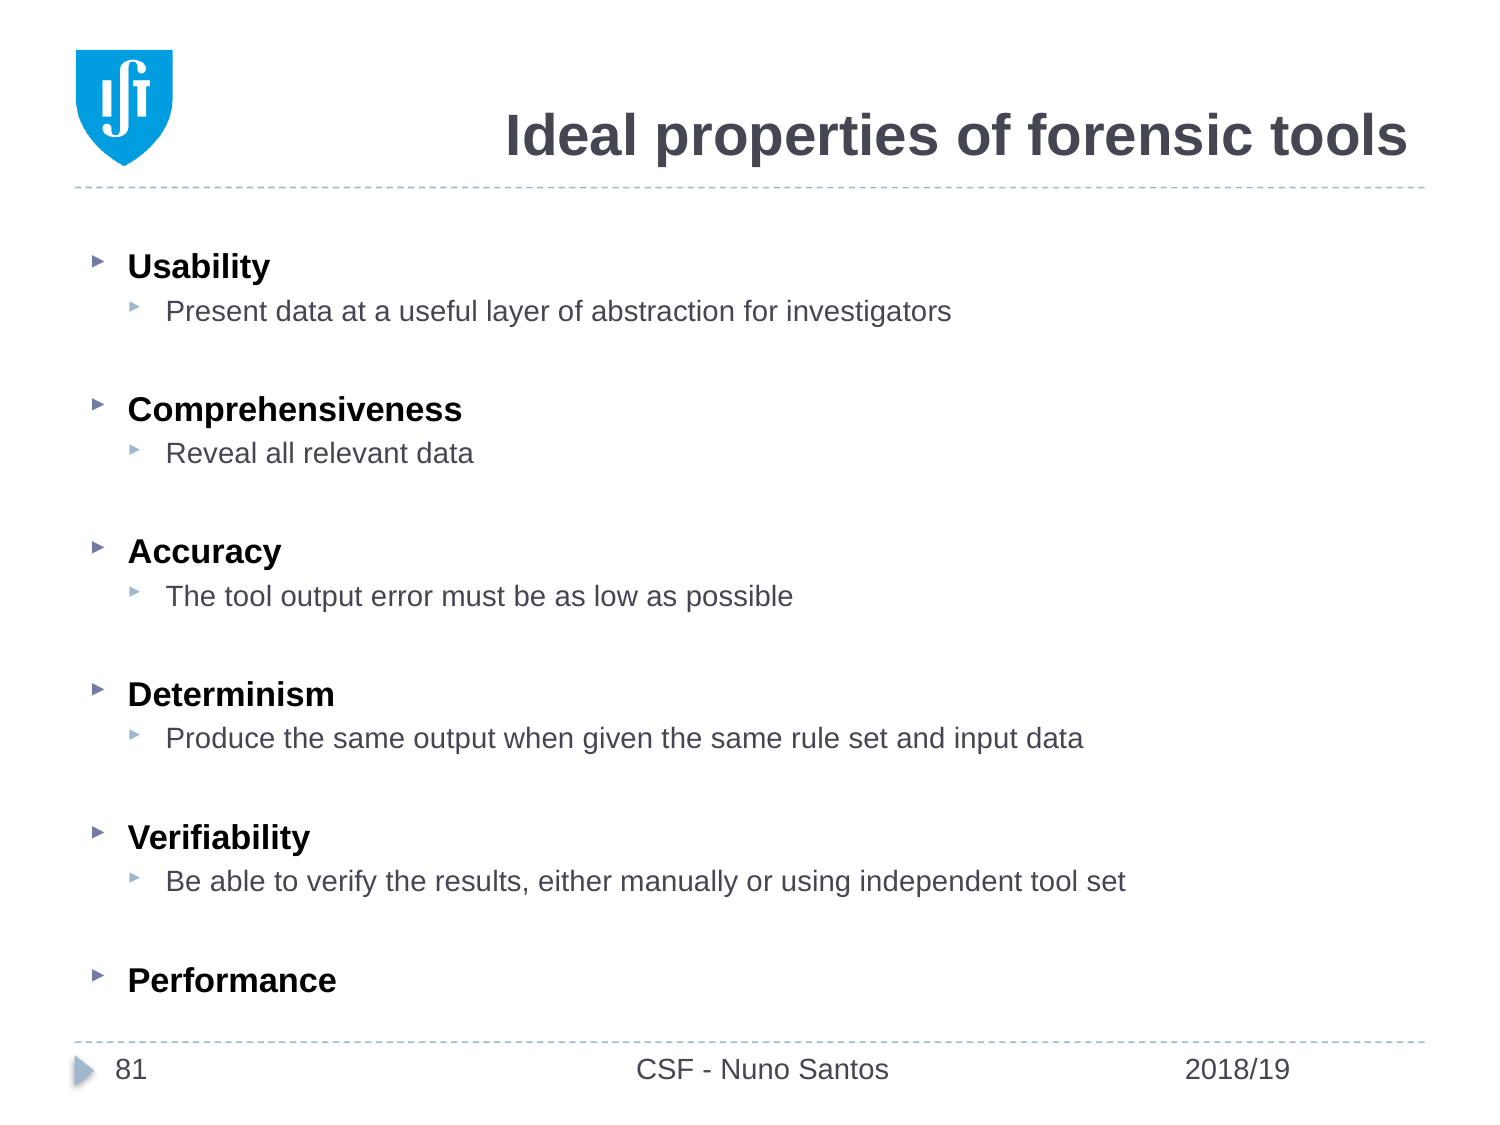

# Ideal properties of forensic tools

Usability
Present data at a useful layer of abstraction for investigators

Comprehensiveness
Reveal all relevant data

Accuracy
The tool output error must be as low as possible

Determinism
Produce the same output when given the same rule set and input data

Verifiability
Be able to verify the results, either manually or using independent tool set

Performance

81
CSF - Nuno Santos
2018/19